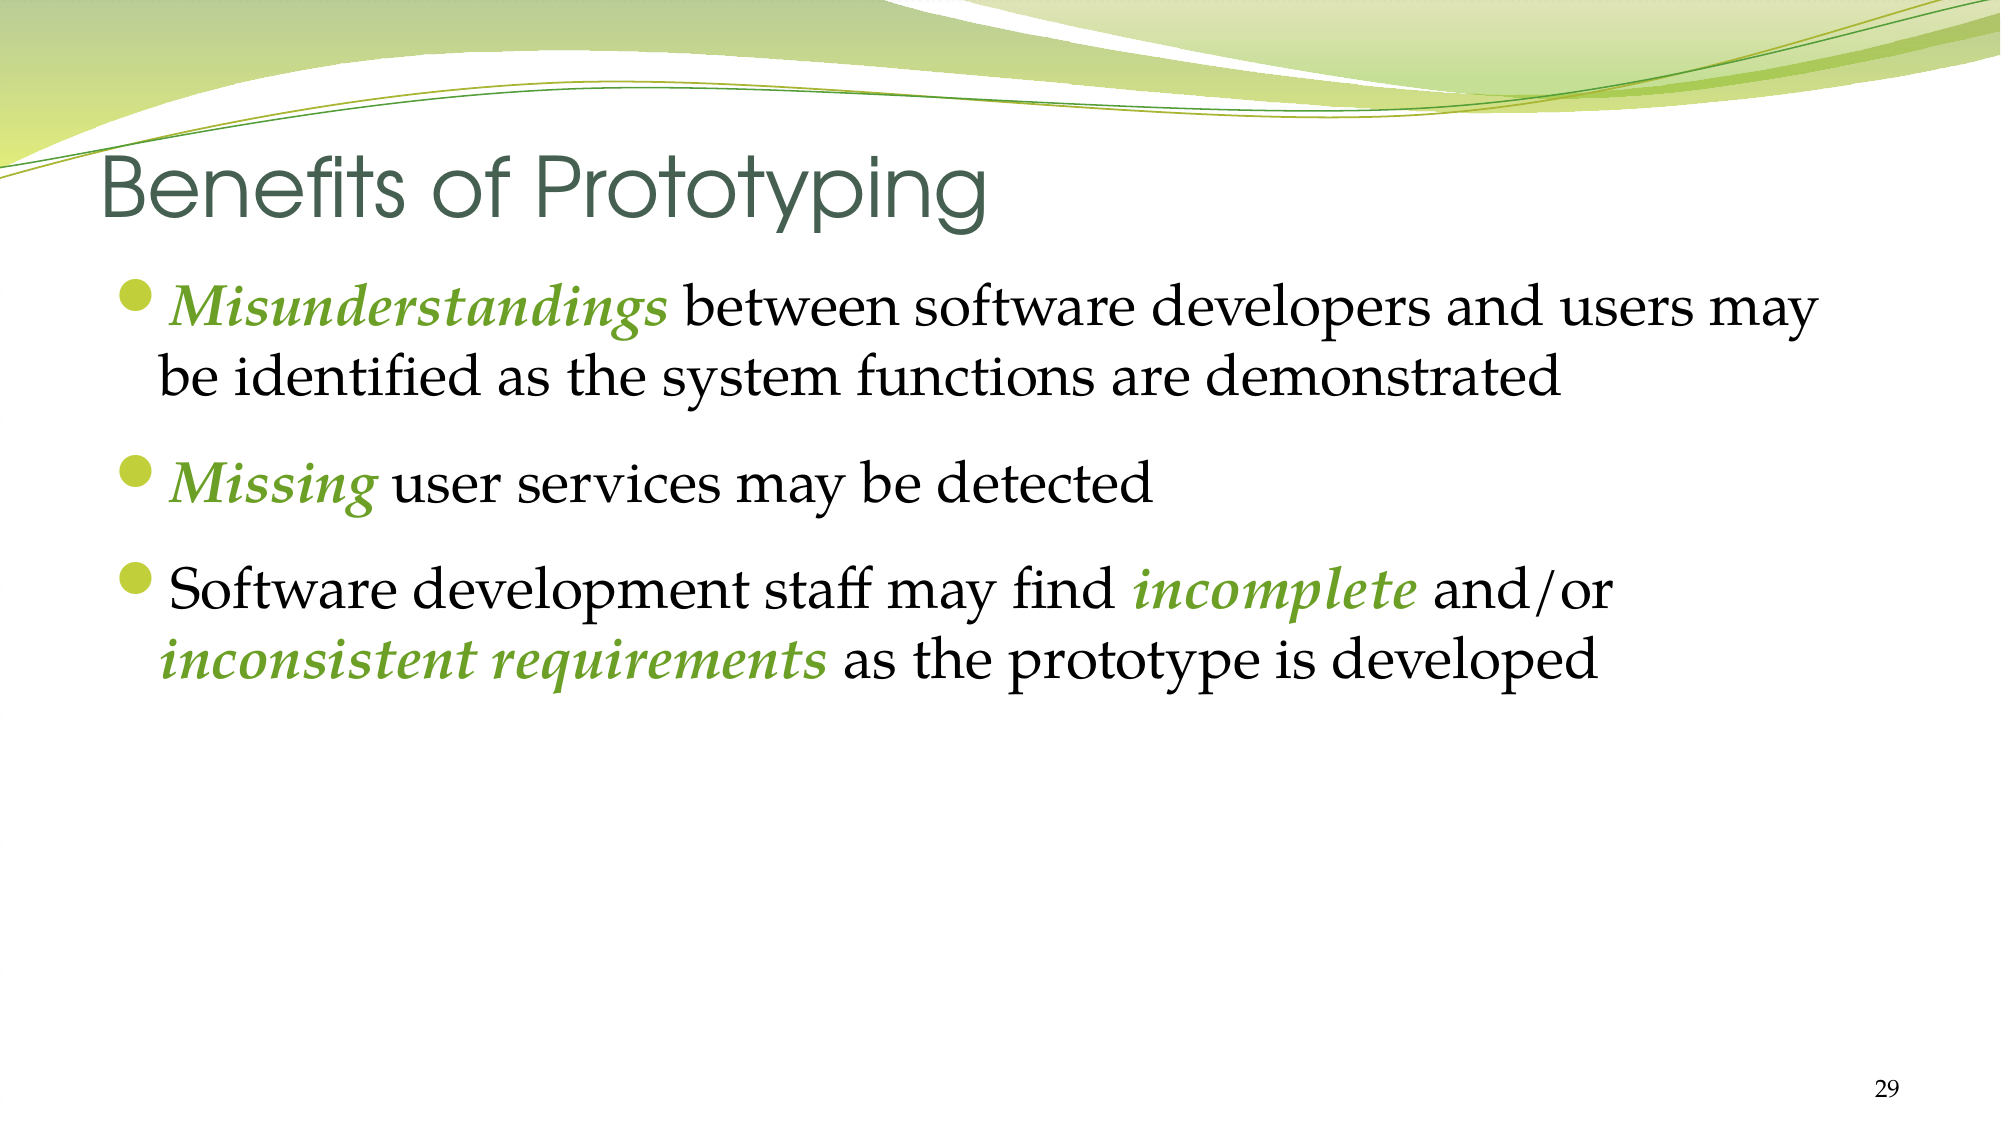

# Benefits of Prototyping
Misunderstandings between software developers and users may be identified as the system functions are demonstrated
Missing user services may be detected
Software development staff may find incomplete and/or inconsistent requirements as the prototype is developed
29